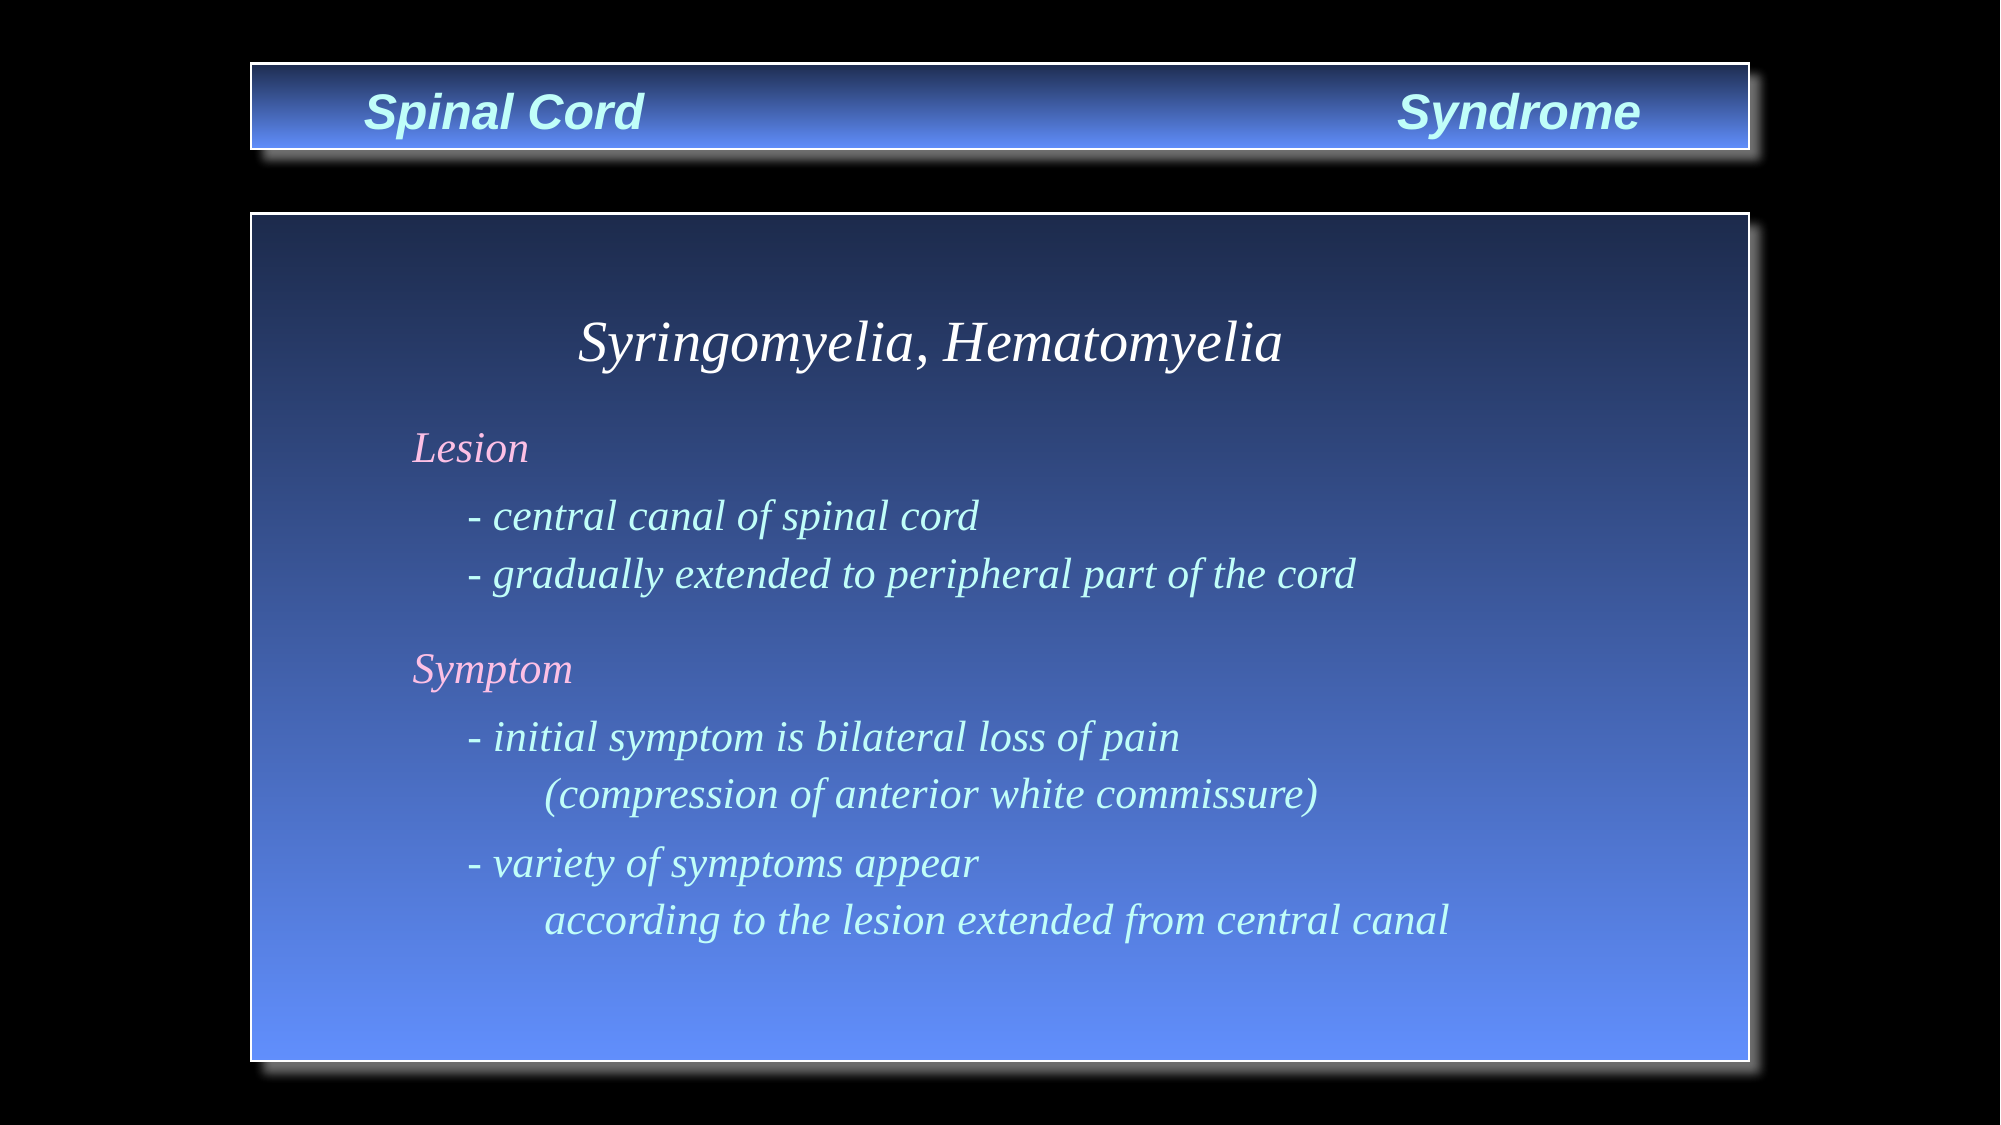

Spinal Cord                                                      Syndrome

	    Syringomyelia, Hematomyelia

  Lesion
       - central canal of spinal cord
       - gradually extended to peripheral part of the cord

  Symptom
       - initial symptom is bilateral loss of pain
              (compression of anterior white commissure)
       - variety of symptoms appear
              according to the lesion extended from central canal